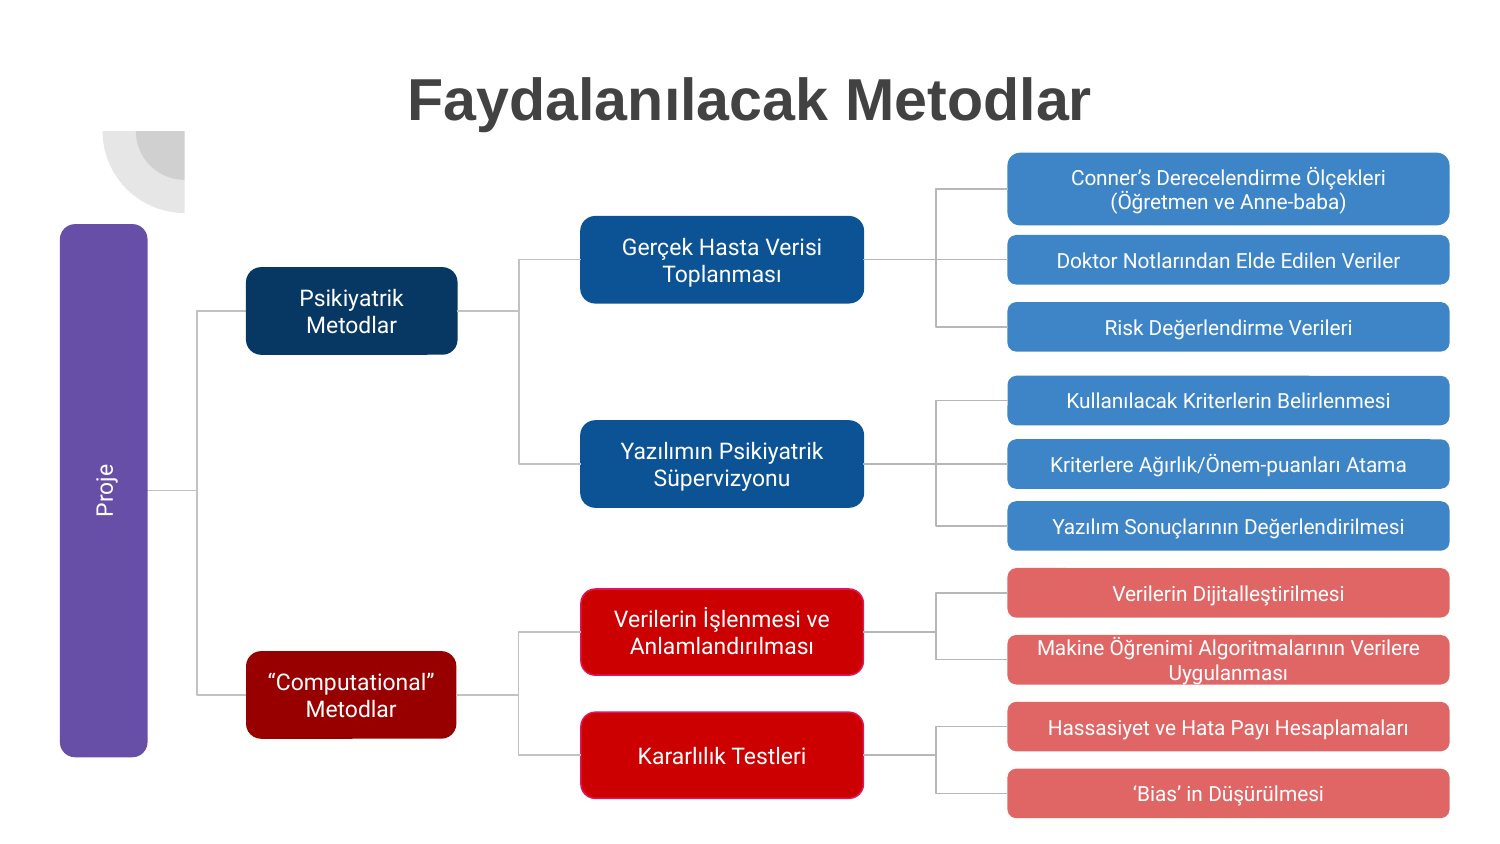

# Faydalanılacak Metodlar

Conner’s Derecelendirme Ölçekleri
(Öğretmen ve Anne-baba)
Gerçek Hasta Verisi Toplanması
Doktor Notlarından Elde Edilen Veriler
Psikiyatrik Metodlar
Risk Değerlendirme Verileri
Kullanılacak Kriterlerin Belirlenmesi
Yazılımın Psikiyatrik Süpervizyonu
Kriterlere Ağırlık/Önem-puanları Atama
Proje
Yazılım Sonuçlarının Değerlendirilmesi
Verilerin Dijitalleştirilmesi
Verilerin İşlenmesi ve Anlamlandırılması
Makine Öğrenimi Algoritmalarının Verilere Uygulanması
“Computational” Metodlar
Hassasiyet ve Hata Payı Hesaplamaları
Kararlılık Testleri
‘Bias’ in Düşürülmesi